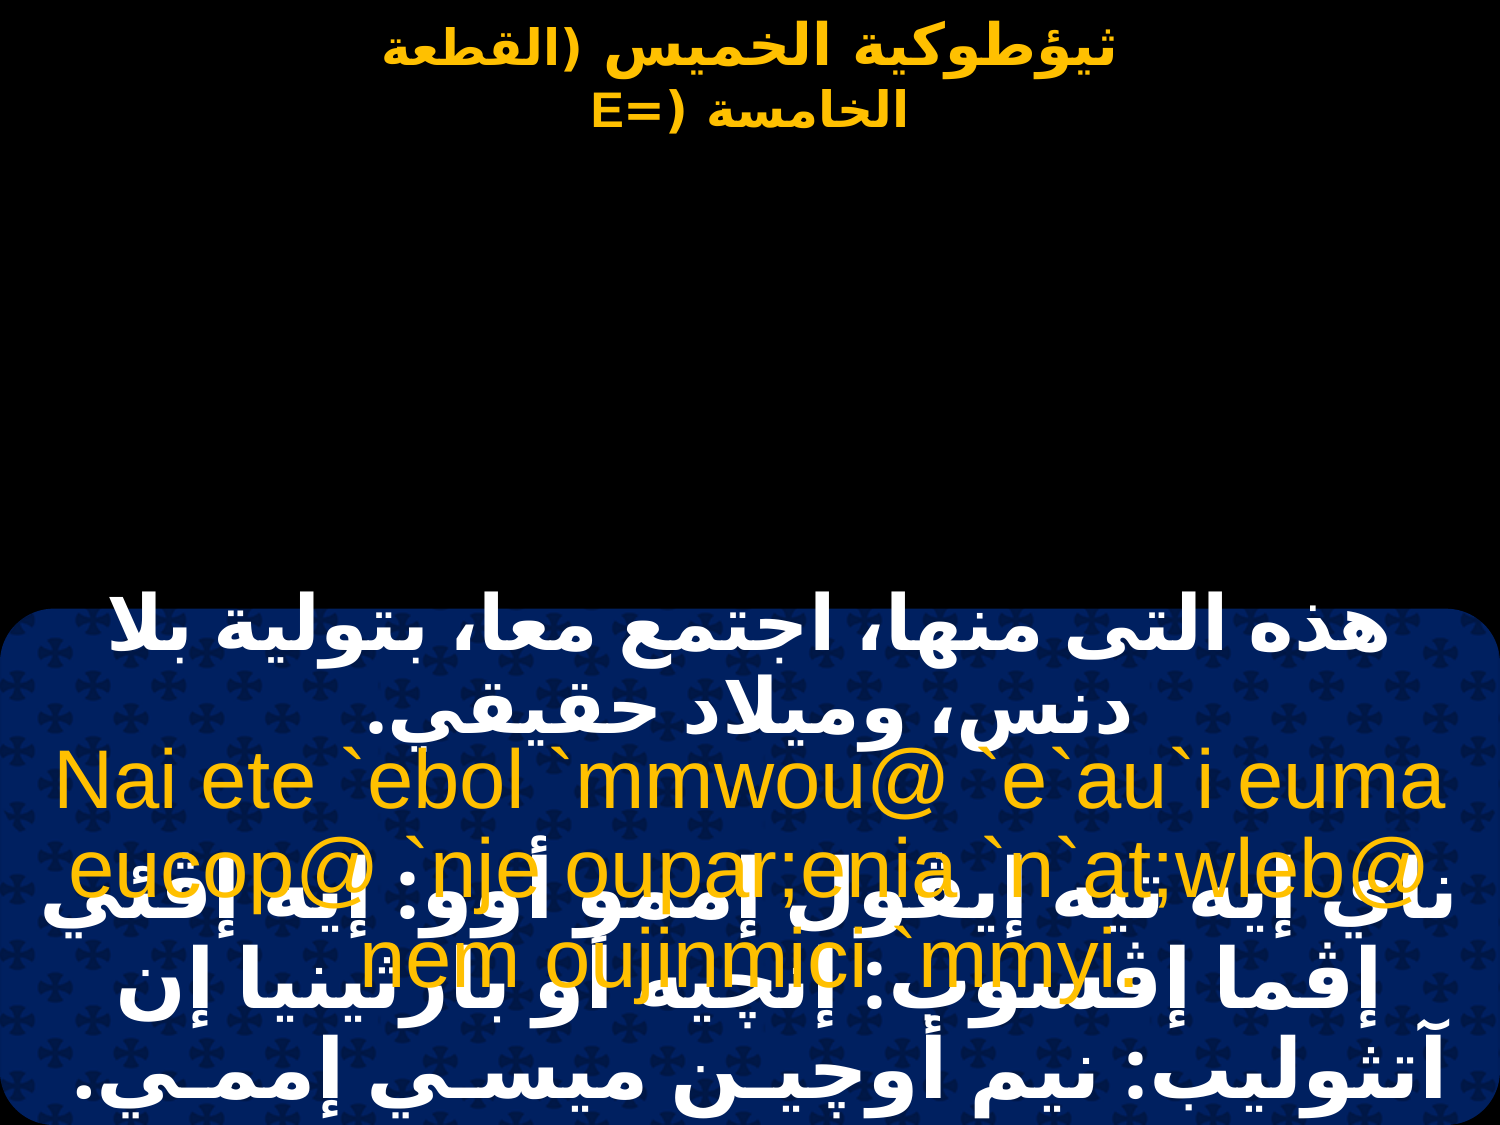

هذه التى منها، اجتمع معا، بتولية بلا دنس، وميلاد حقيقي.
Nai ete `ebol `mmwou@ `e`au`i euma eucop@ `nje oupar;enia `n`at;wleb@ nem oujinmici `mmyi.
ناي إيه تيه إيڤول إممو أوو: إيه إڤئي إڤما إڤسوب: إنچيه أو بارثينيا إن آتثوليب: نيم أوچيـن ميسـي إممـي.